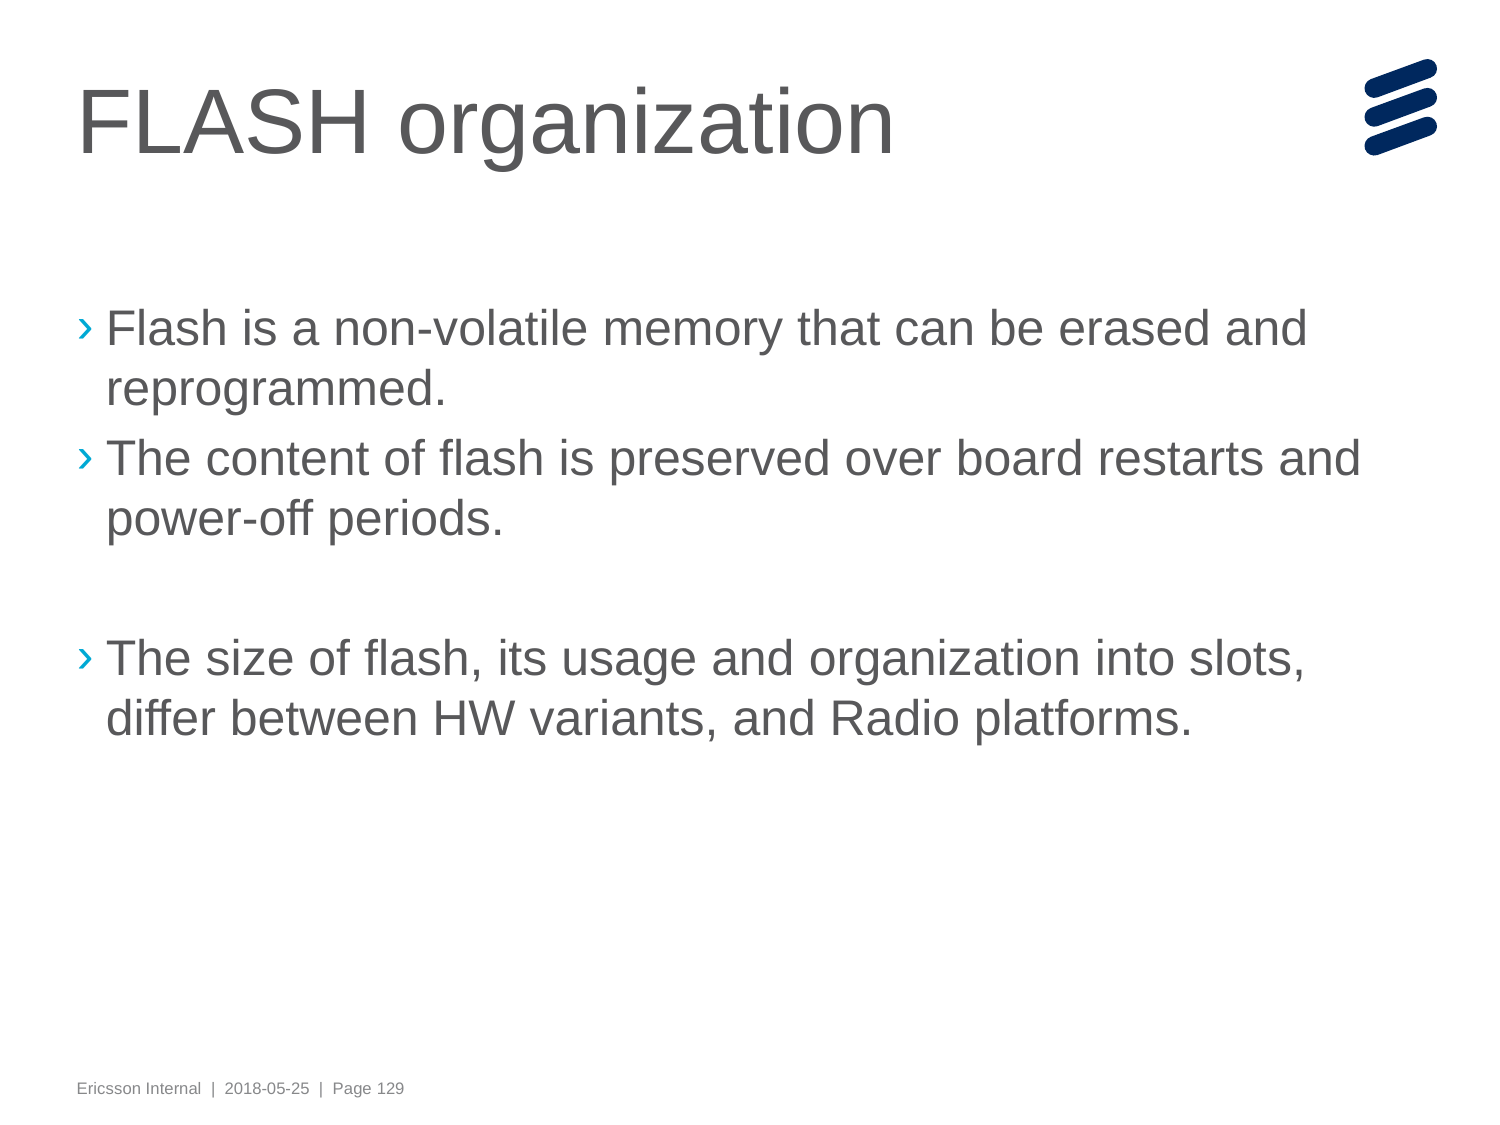

# FLASH organization
Flash is a non-volatile memory that can be erased and reprogrammed.
The content of flash is preserved over board restarts and power-off periods.

The size of flash, its usage and organization into slots, differ between HW variants, and Radio platforms.